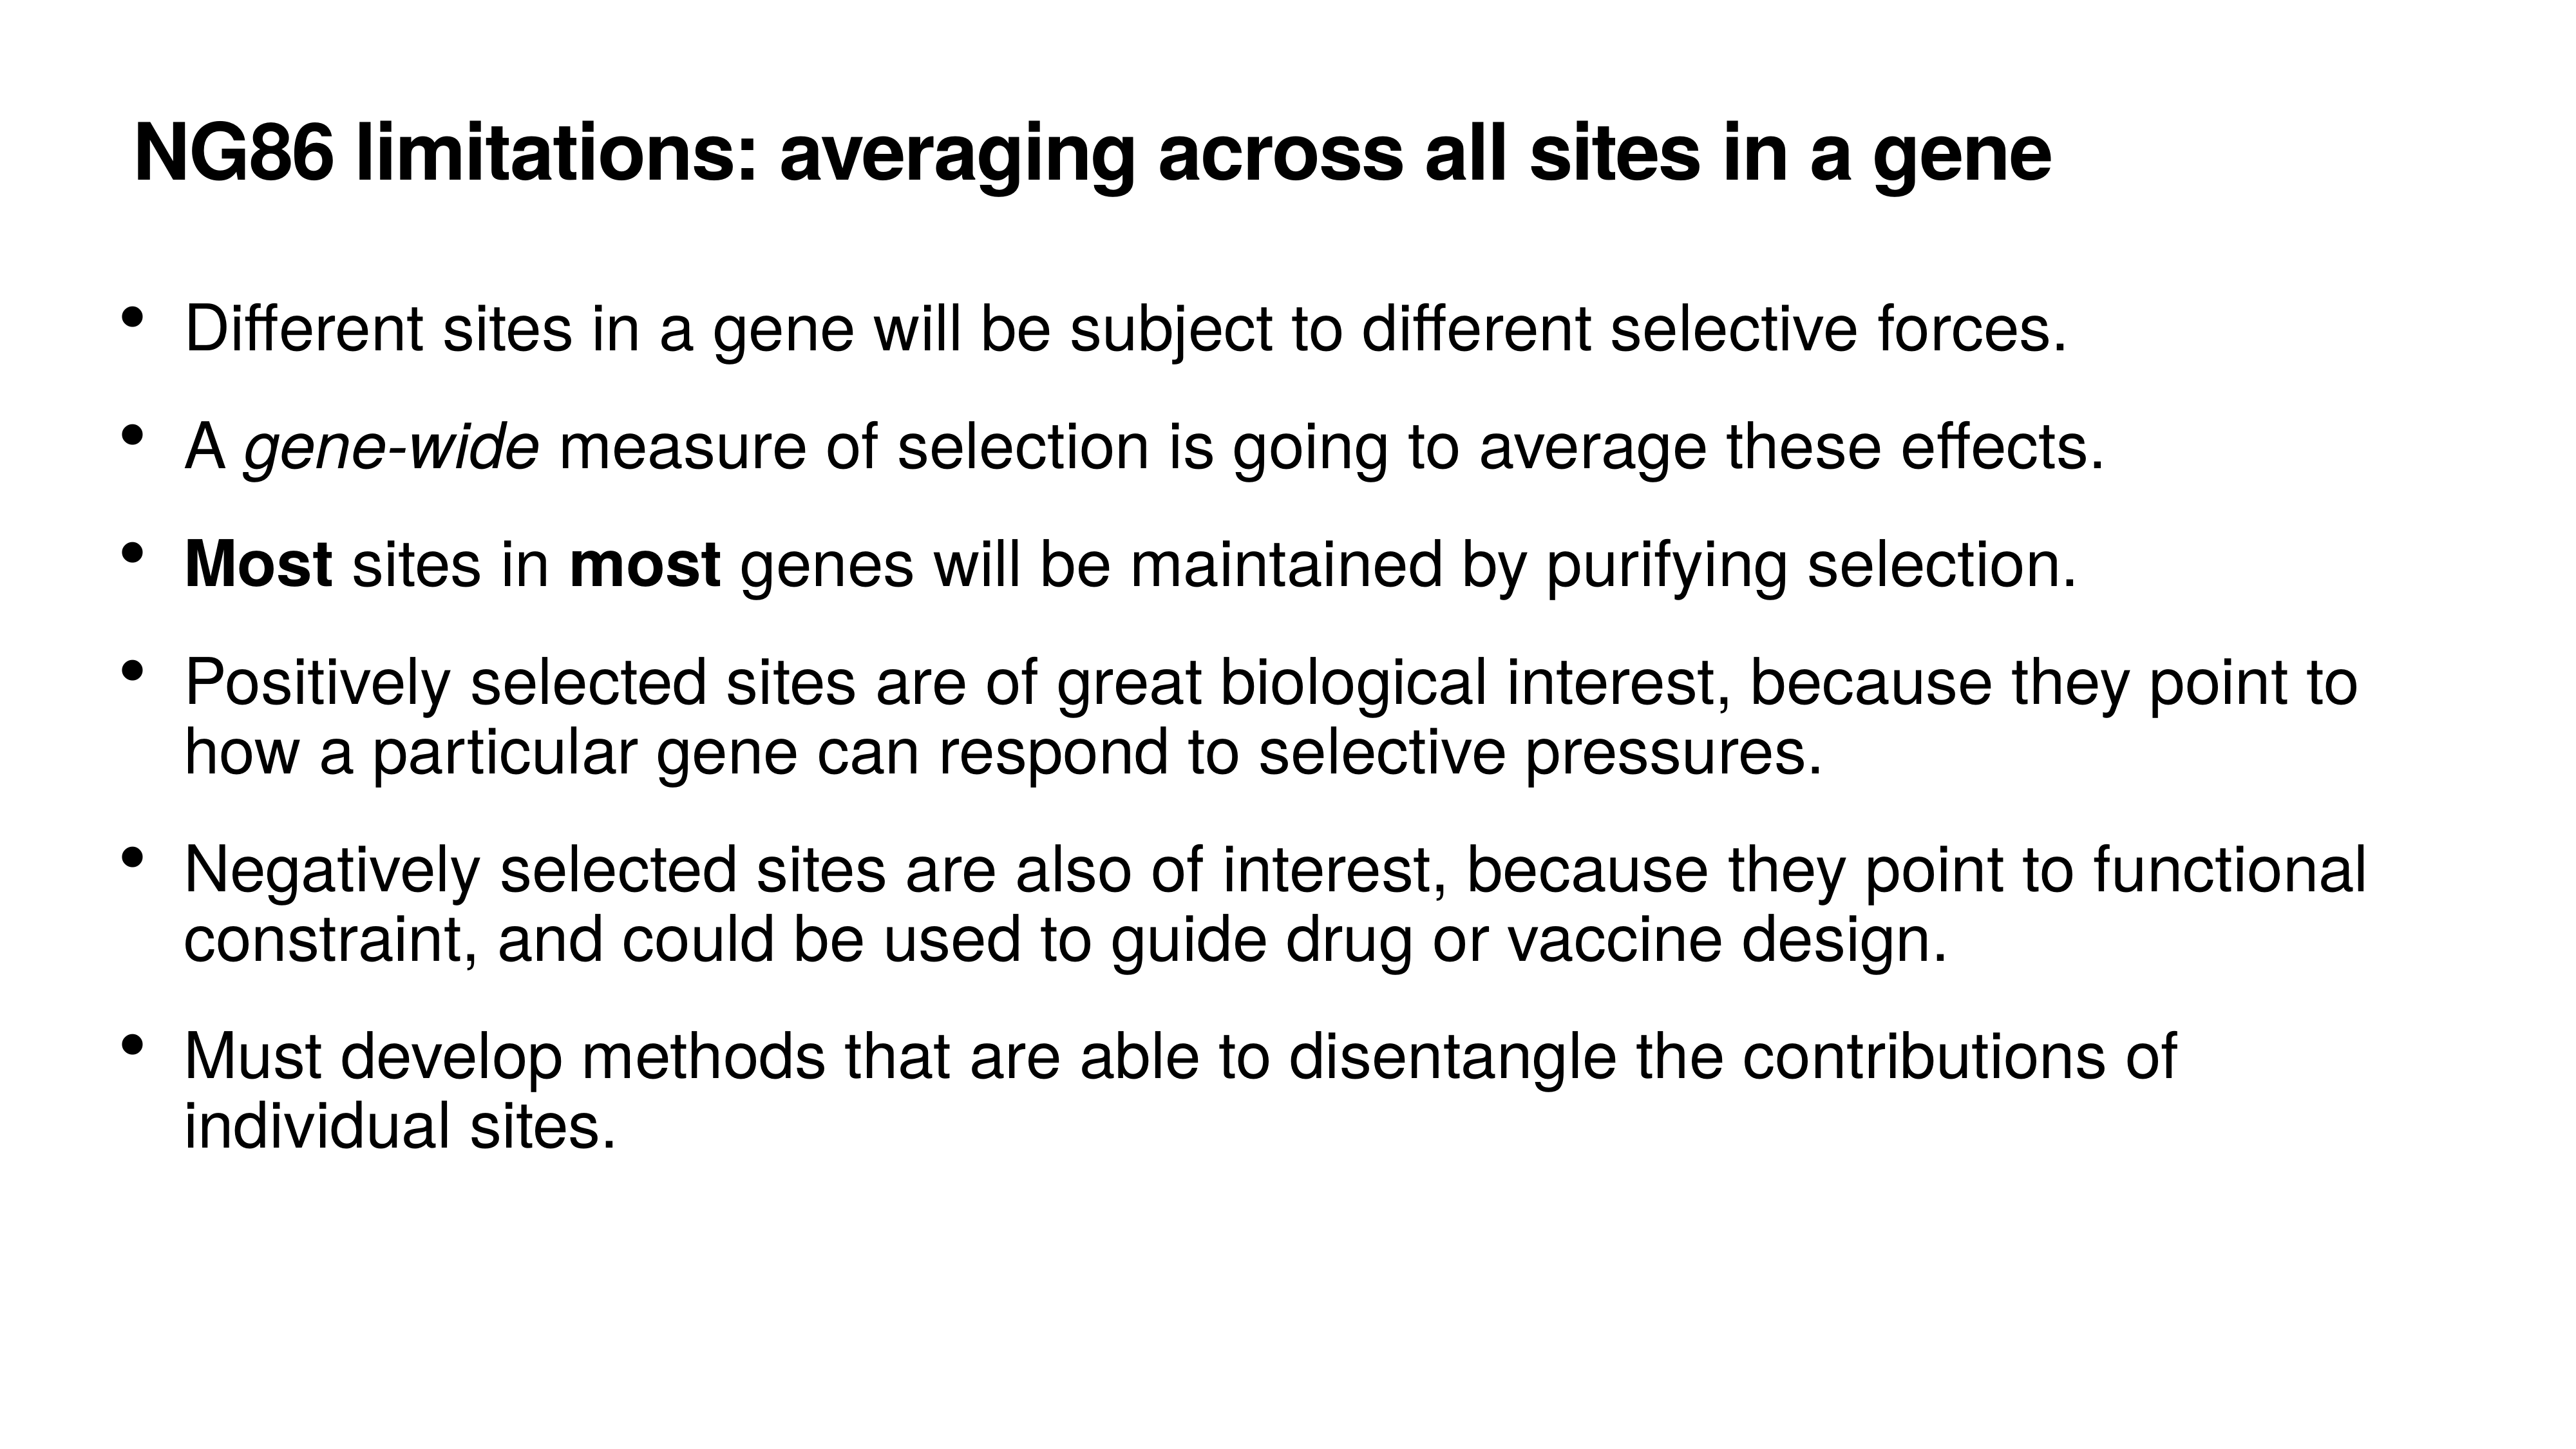

# NG86 limitations: averaging across all sites in a gene
Different sites in a gene will be subject to different selective forces.
A gene-wide measure of selection is going to average these effects.
Most sites in most genes will be maintained by purifying selection.
Positively selected sites are of great biological interest, because they point to how a particular gene can respond to selective pressures.
Negatively selected sites are also of interest, because they point to functional constraint, and could be used to guide drug or vaccine design.
Must develop methods that are able to disentangle the contributions of individual sites.
28